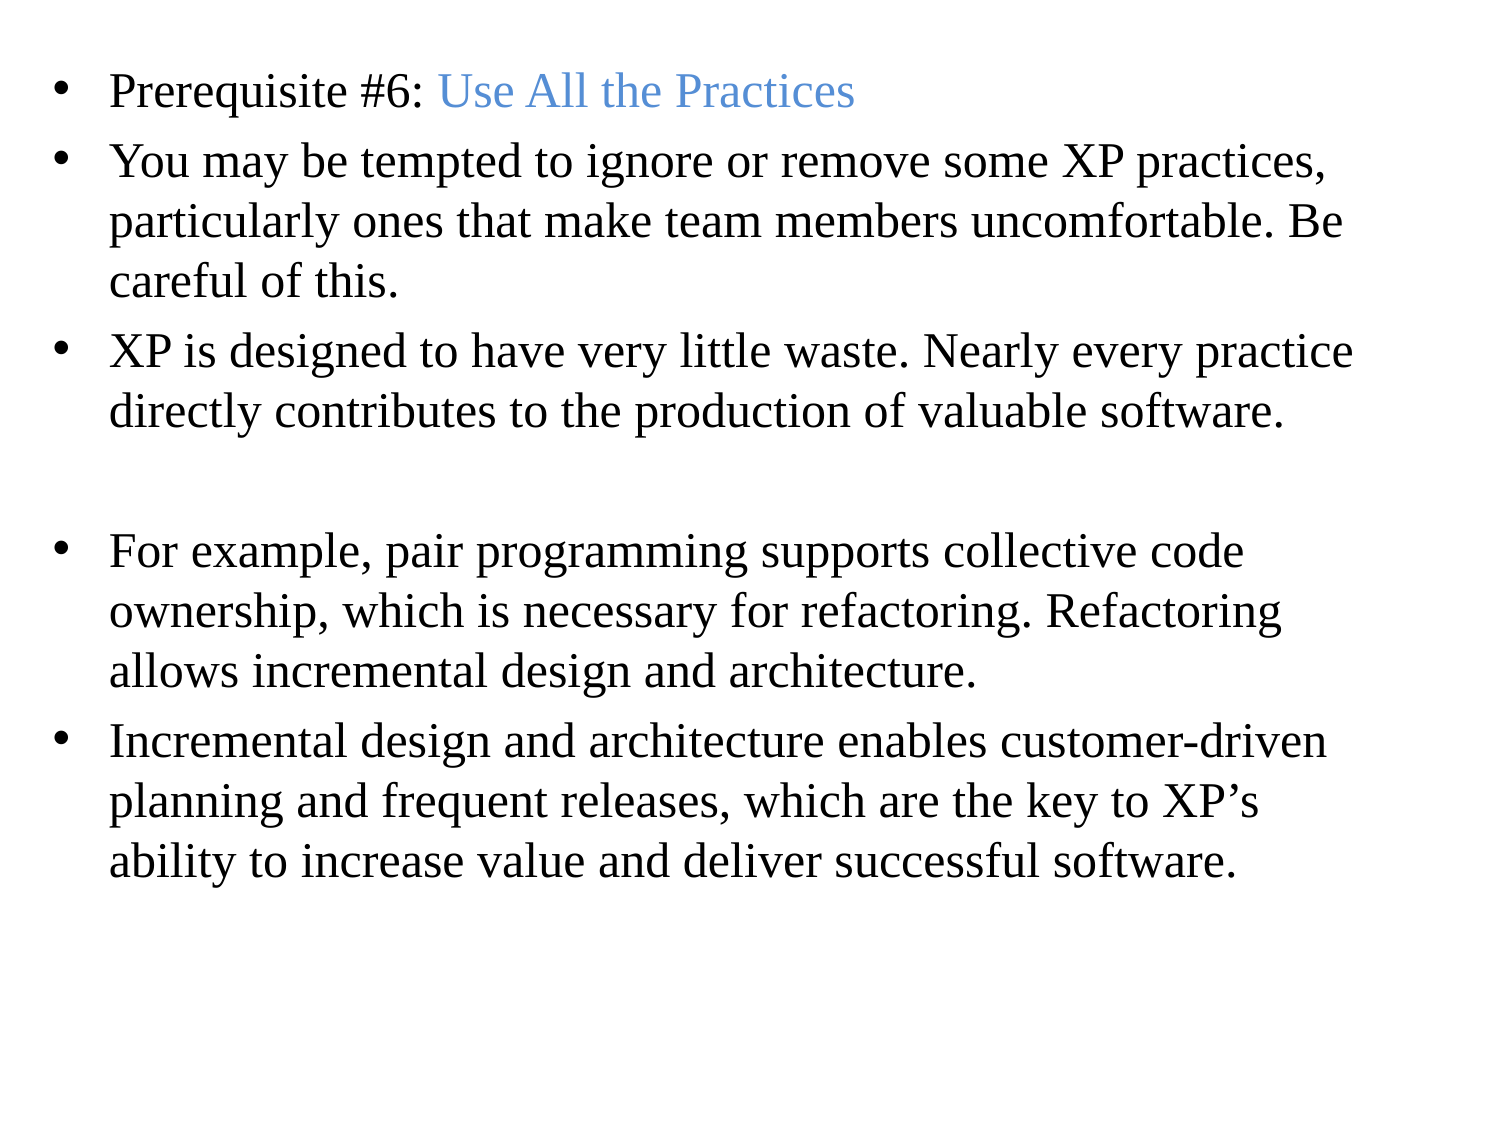

Prerequisite #6: Use All the Practices
You may be tempted to ignore or remove some XP practices, particularly ones that make team members uncomfortable. Be careful of this.
XP is designed to have very little waste. Nearly every practice directly contributes to the production of valuable software.

For example, pair programming supports collective code ownership, which is necessary for refactoring. Refactoring allows incremental design and architecture.
Incremental design and architecture enables customer-driven planning and frequent releases, which are the key to XP’s ability to increase value and deliver successful software.